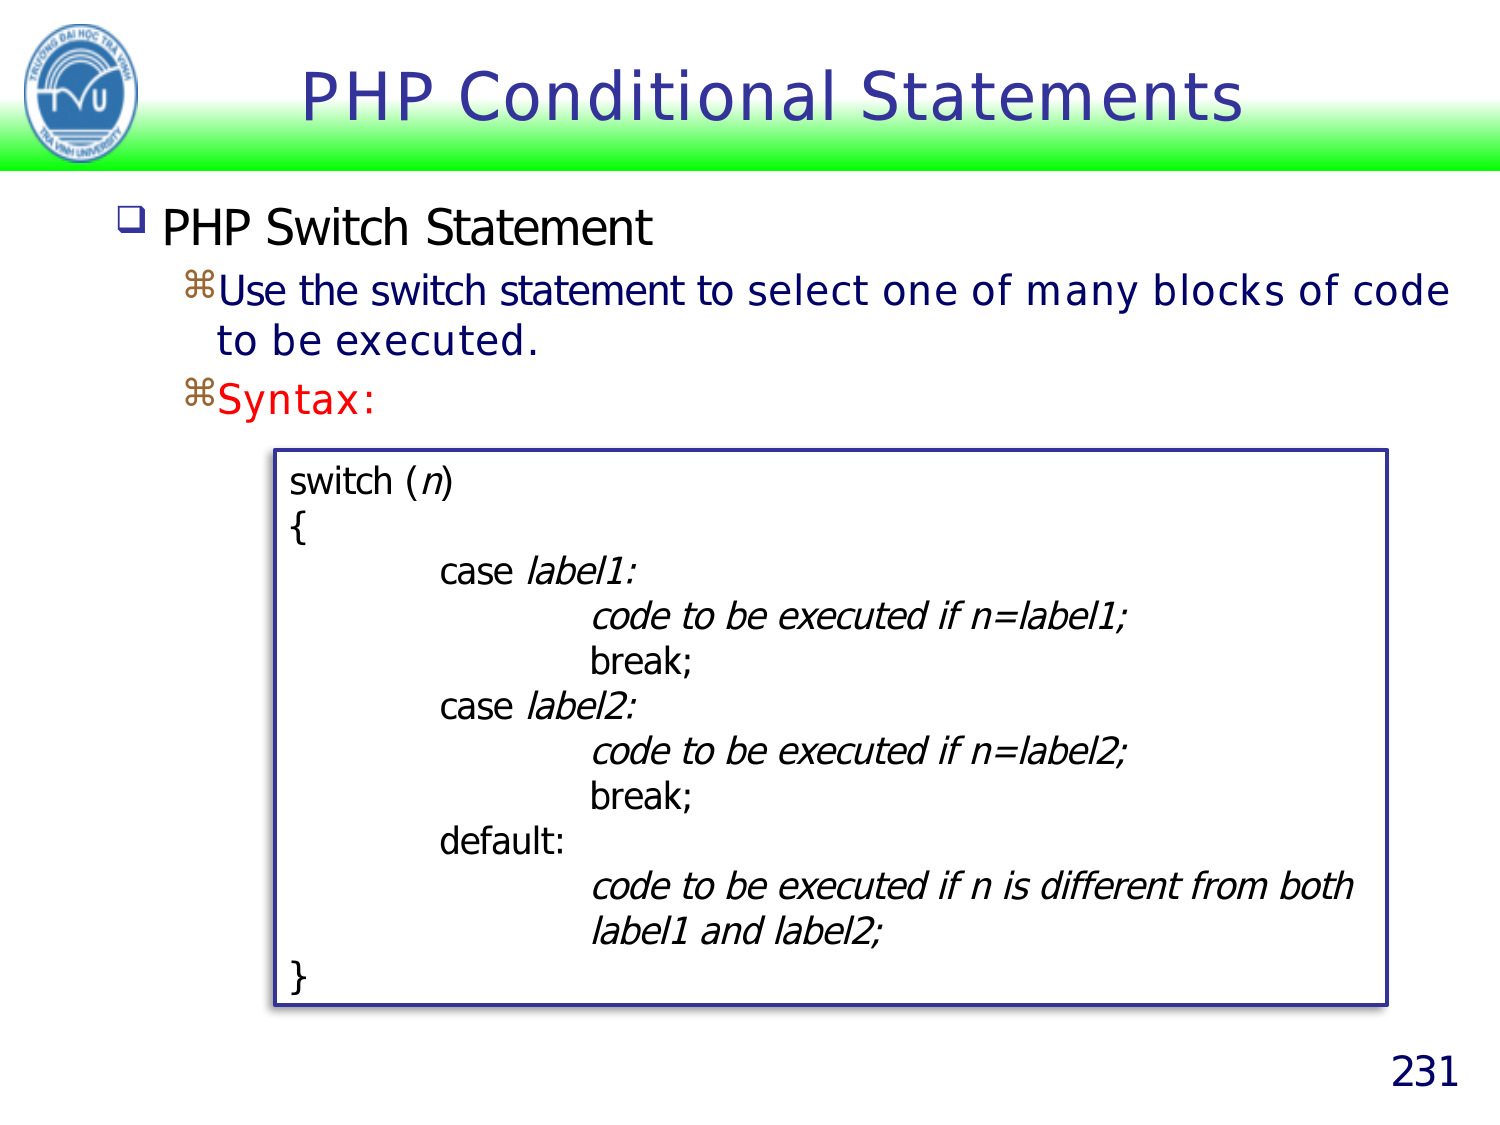

# PHP Conditional Statements
PHP Switch Statement
Use the switch statement to select one of many blocks of code to be executed.
Syntax:
switch (n)
{
	case label1:
 		code to be executed if n=label1;
  		break;
	case label2:
  		code to be executed if n=label2;
 		break;
	default:
  		code to be executed if n is different from both 		label1 and label2;
}
231